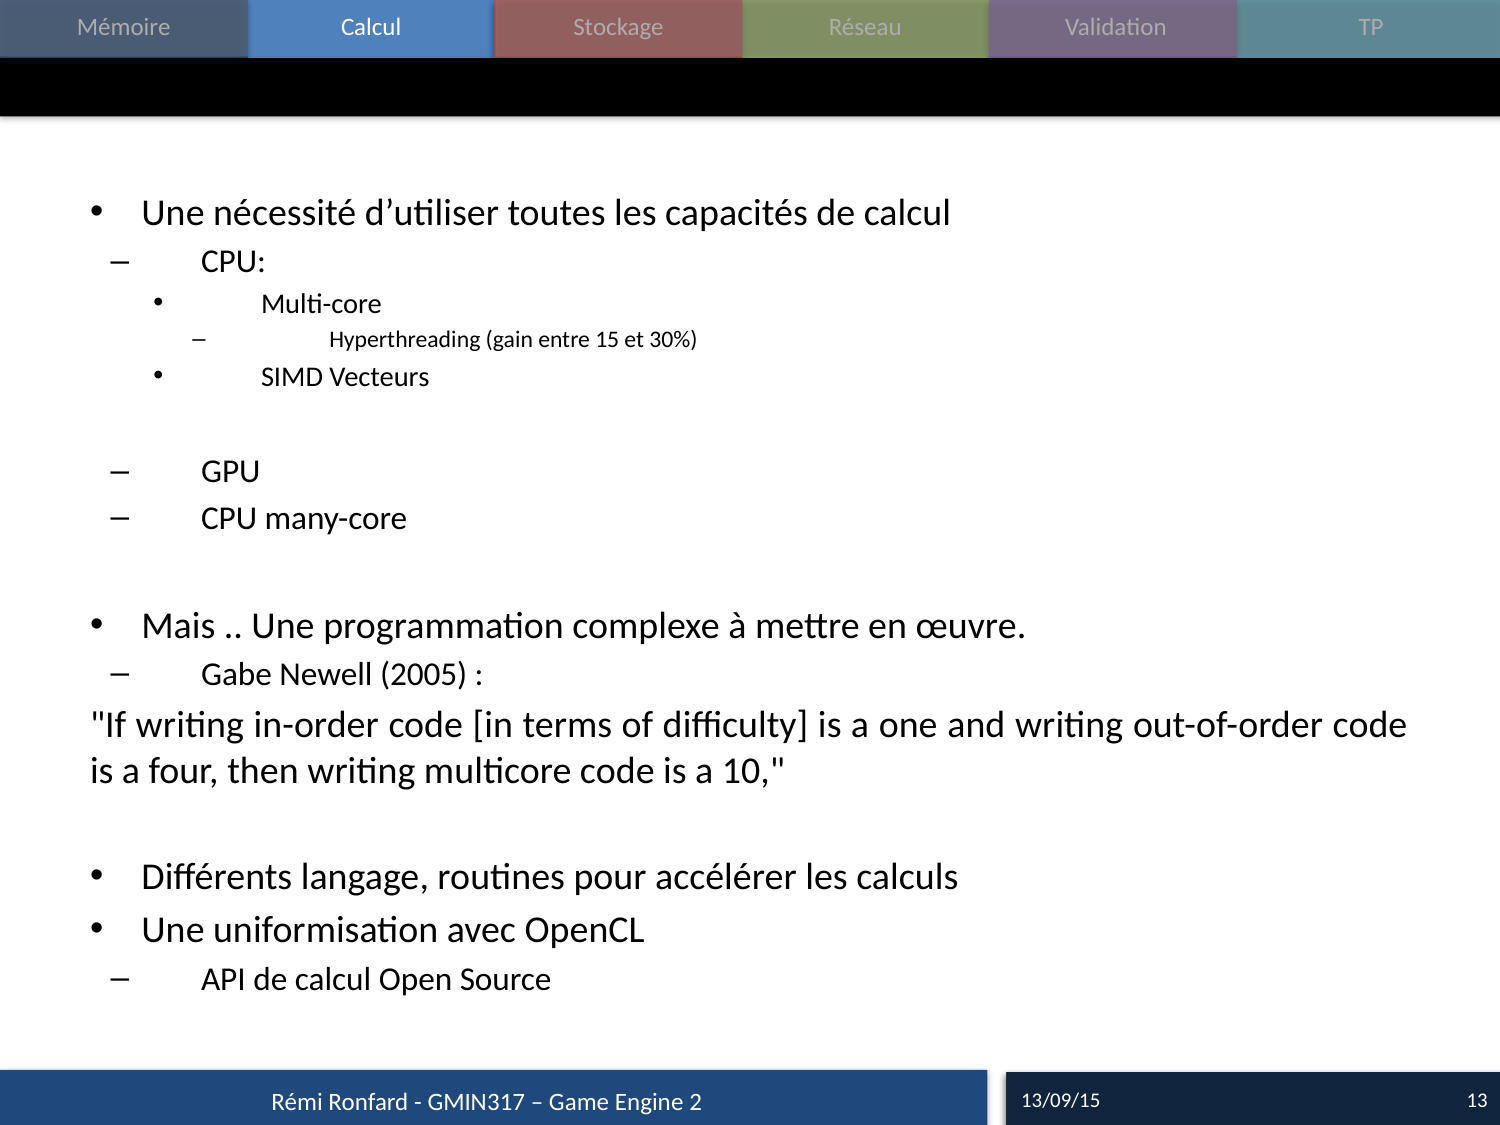

#
Une nécessité d’utiliser toutes les capacités de calcul
CPU:
Multi-core
Hyperthreading (gain entre 15 et 30%)
SIMD Vecteurs

GPU
CPU many-core

Mais .. Une programmation complexe à mettre en œuvre.
Gabe Newell (2005) :
"If writing in-order code [in terms of difficulty] is a one and writing out-of-order code is a four, then writing multicore code is a 10,"

Différents langage, routines pour accélérer les calculs
Une uniformisation avec OpenCL
API de calcul Open Source

13/09/15
13
Rémi Ronfard - GMIN317 – Game Engine 2